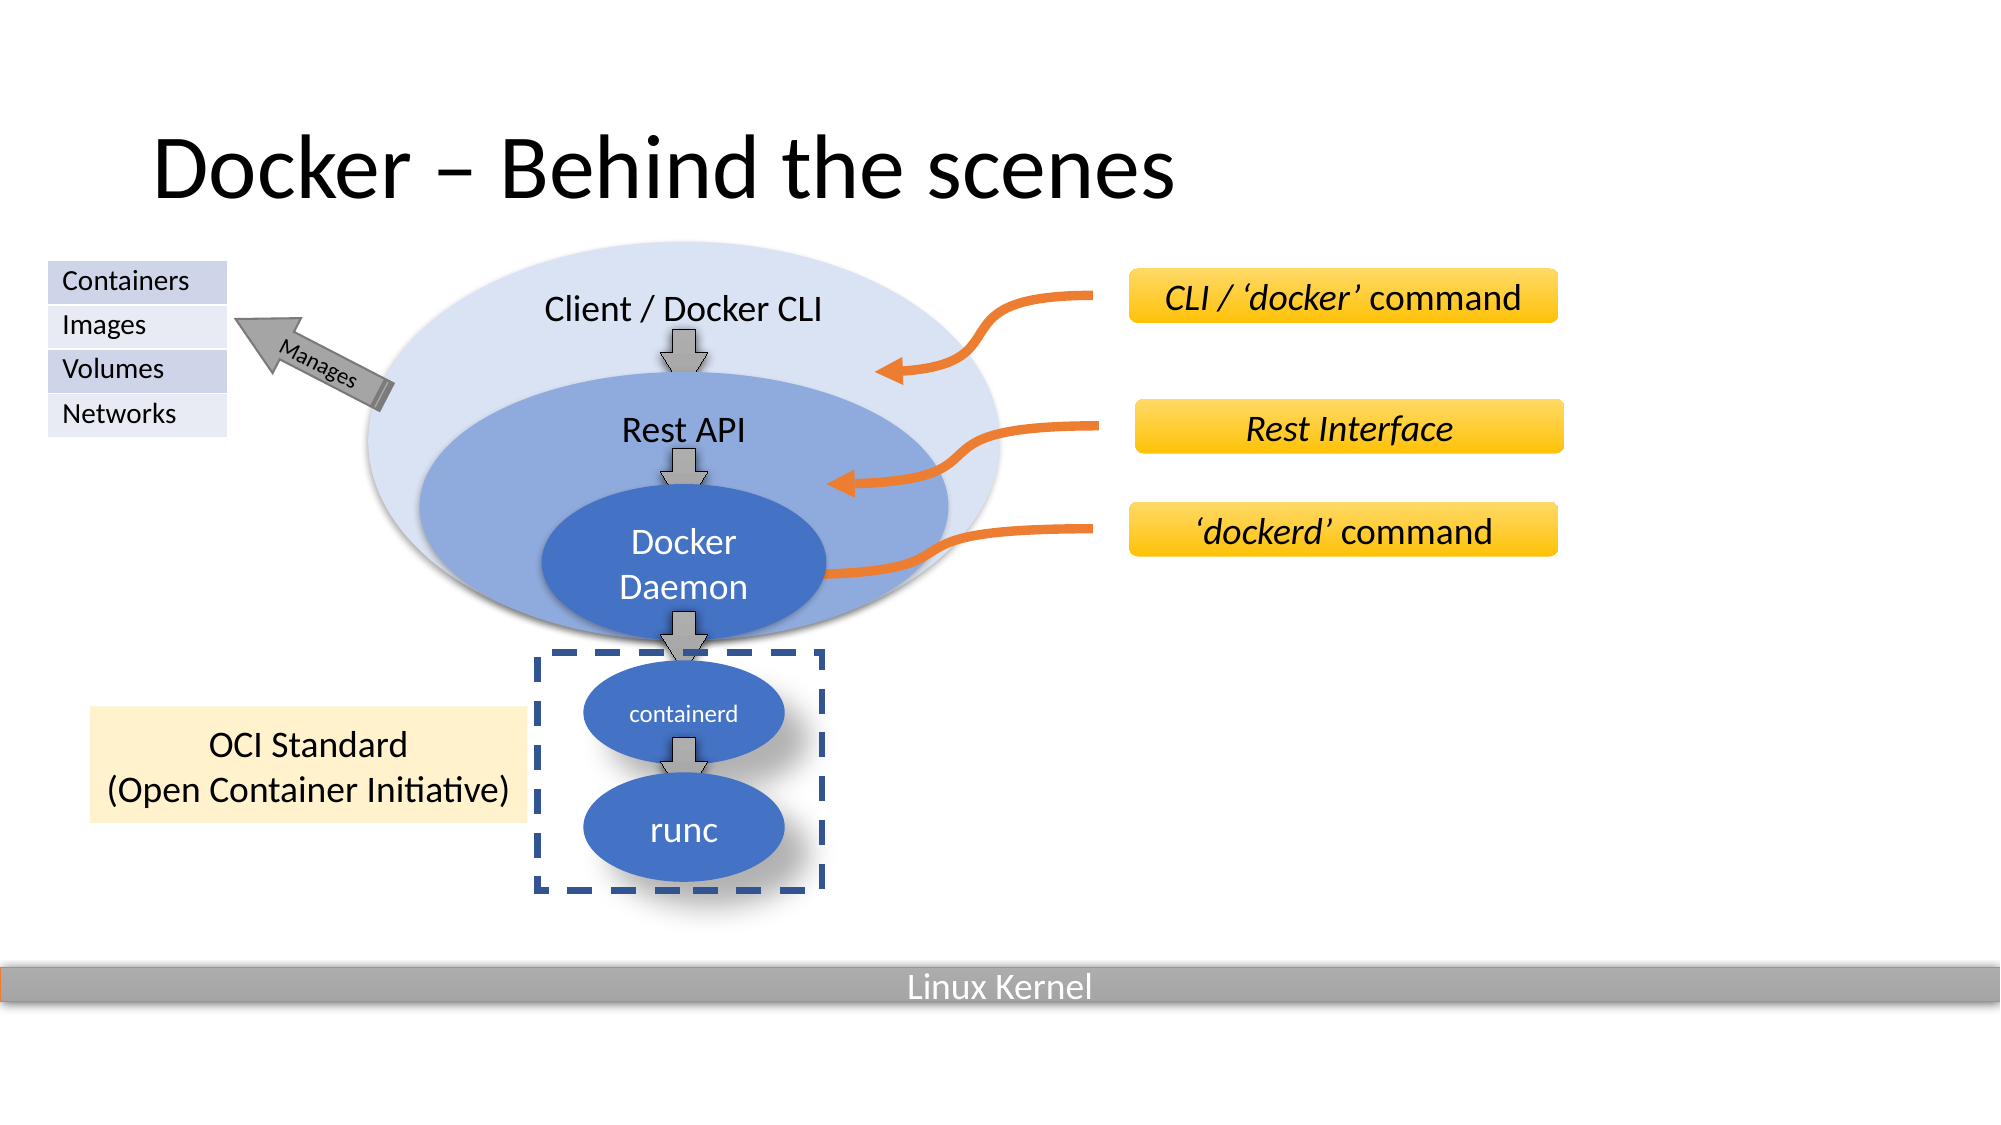

# Docker – Behind the scenes

Client / Docker CLI
| Containers |
| --- |
| Images |
| Volumes |
| Networks |
CLI / ‘docker’ command
Manages

Rest API
Rest Interface

Docker Daemon
‘dockerd’ command

containerd
OCI Standard
(Open Container Initiative)

runc
Linux Kernel
namespaces
cgroups
Union filesystem